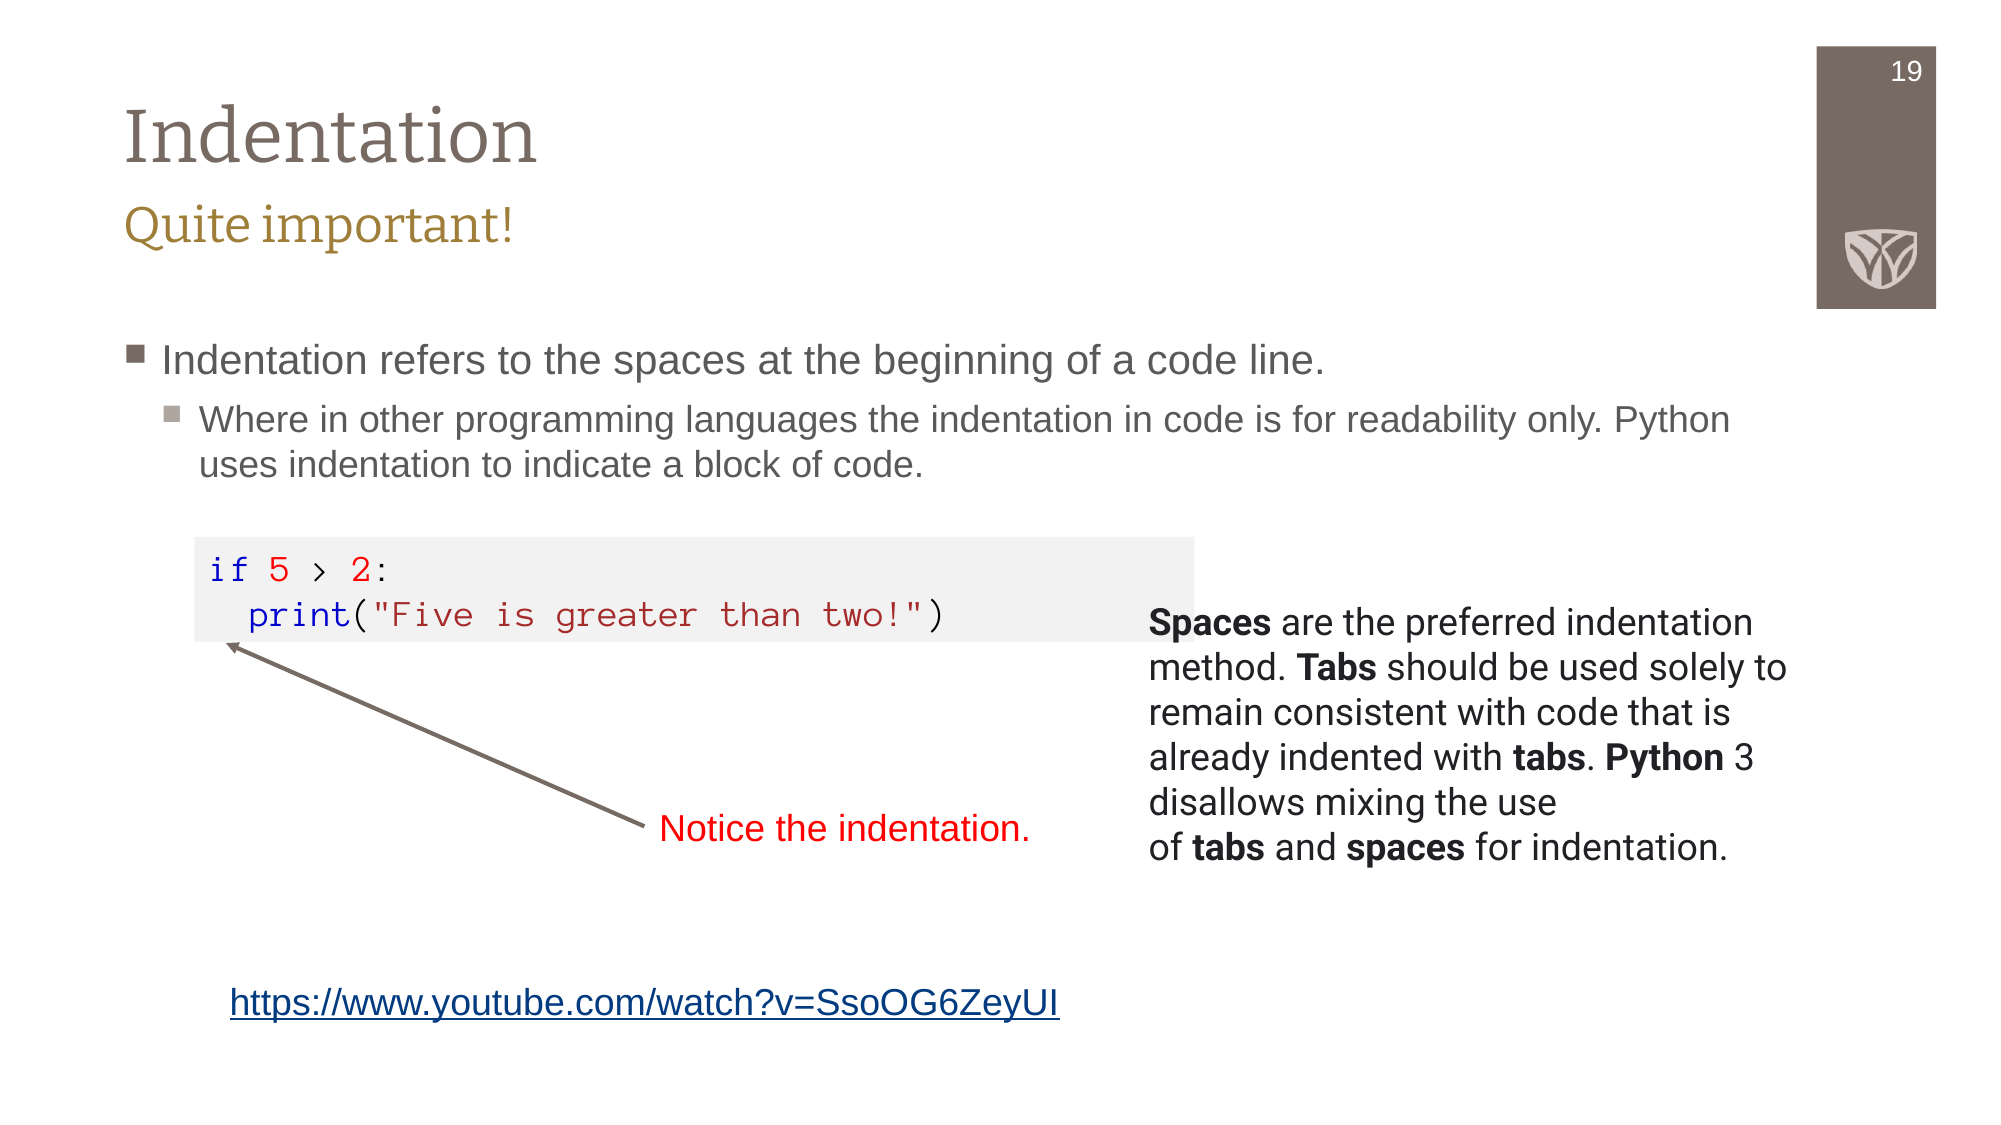

# Indentation
19
Quite important!
Indentation refers to the spaces at the beginning of a code line.
Where in other programming languages the indentation in code is for readability only. Python uses indentation to indicate a block of code.

if 5 > 2:
  print("Five is greater than two!")
Spaces are the preferred indentation method. Tabs should be used solely to remain consistent with code that is already indented with tabs. Python 3 disallows mixing the use of tabs and spaces for indentation.
Notice the indentation.
https://www.youtube.com/watch?v=SsoOG6ZeyUI